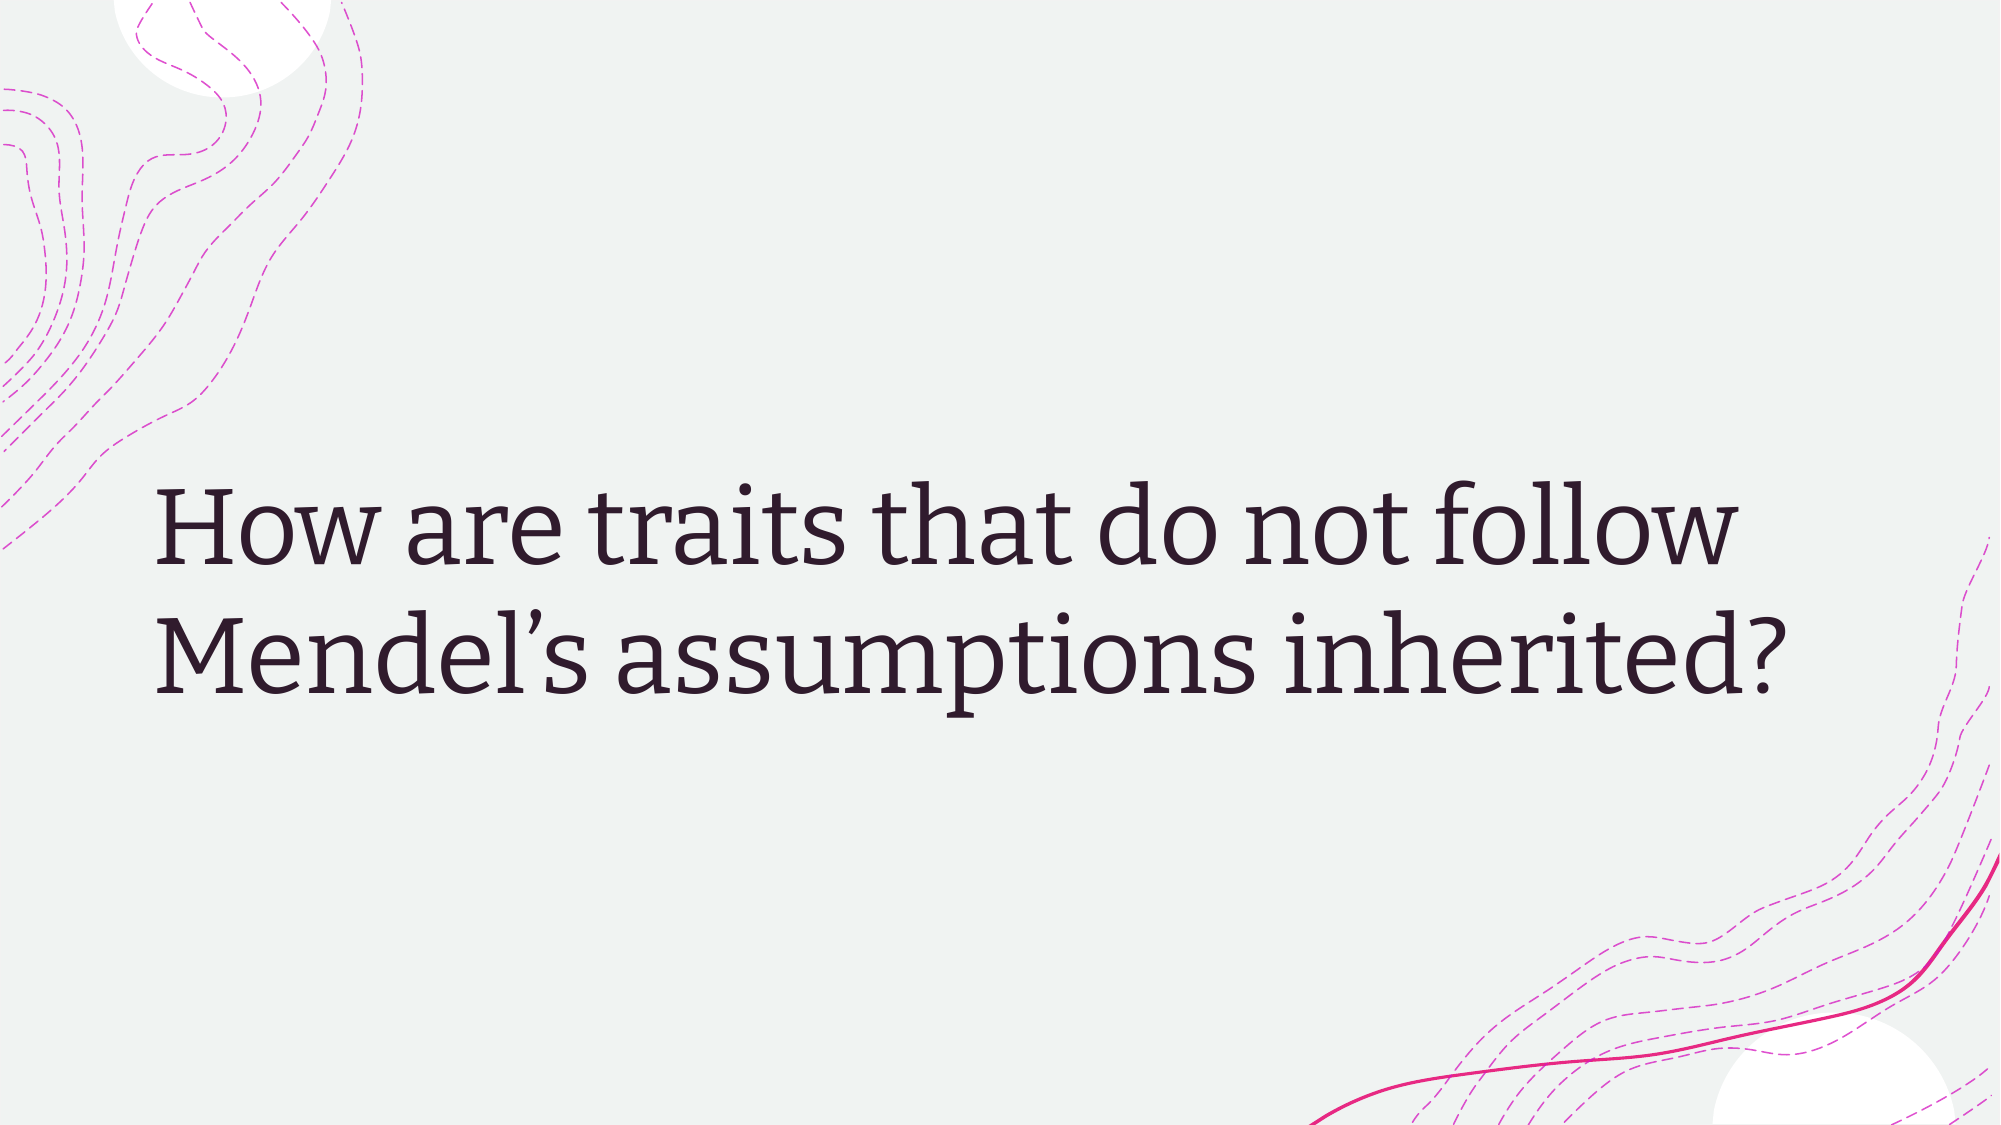

# How are traits that do not follow Mendel’s assumptions inherited?